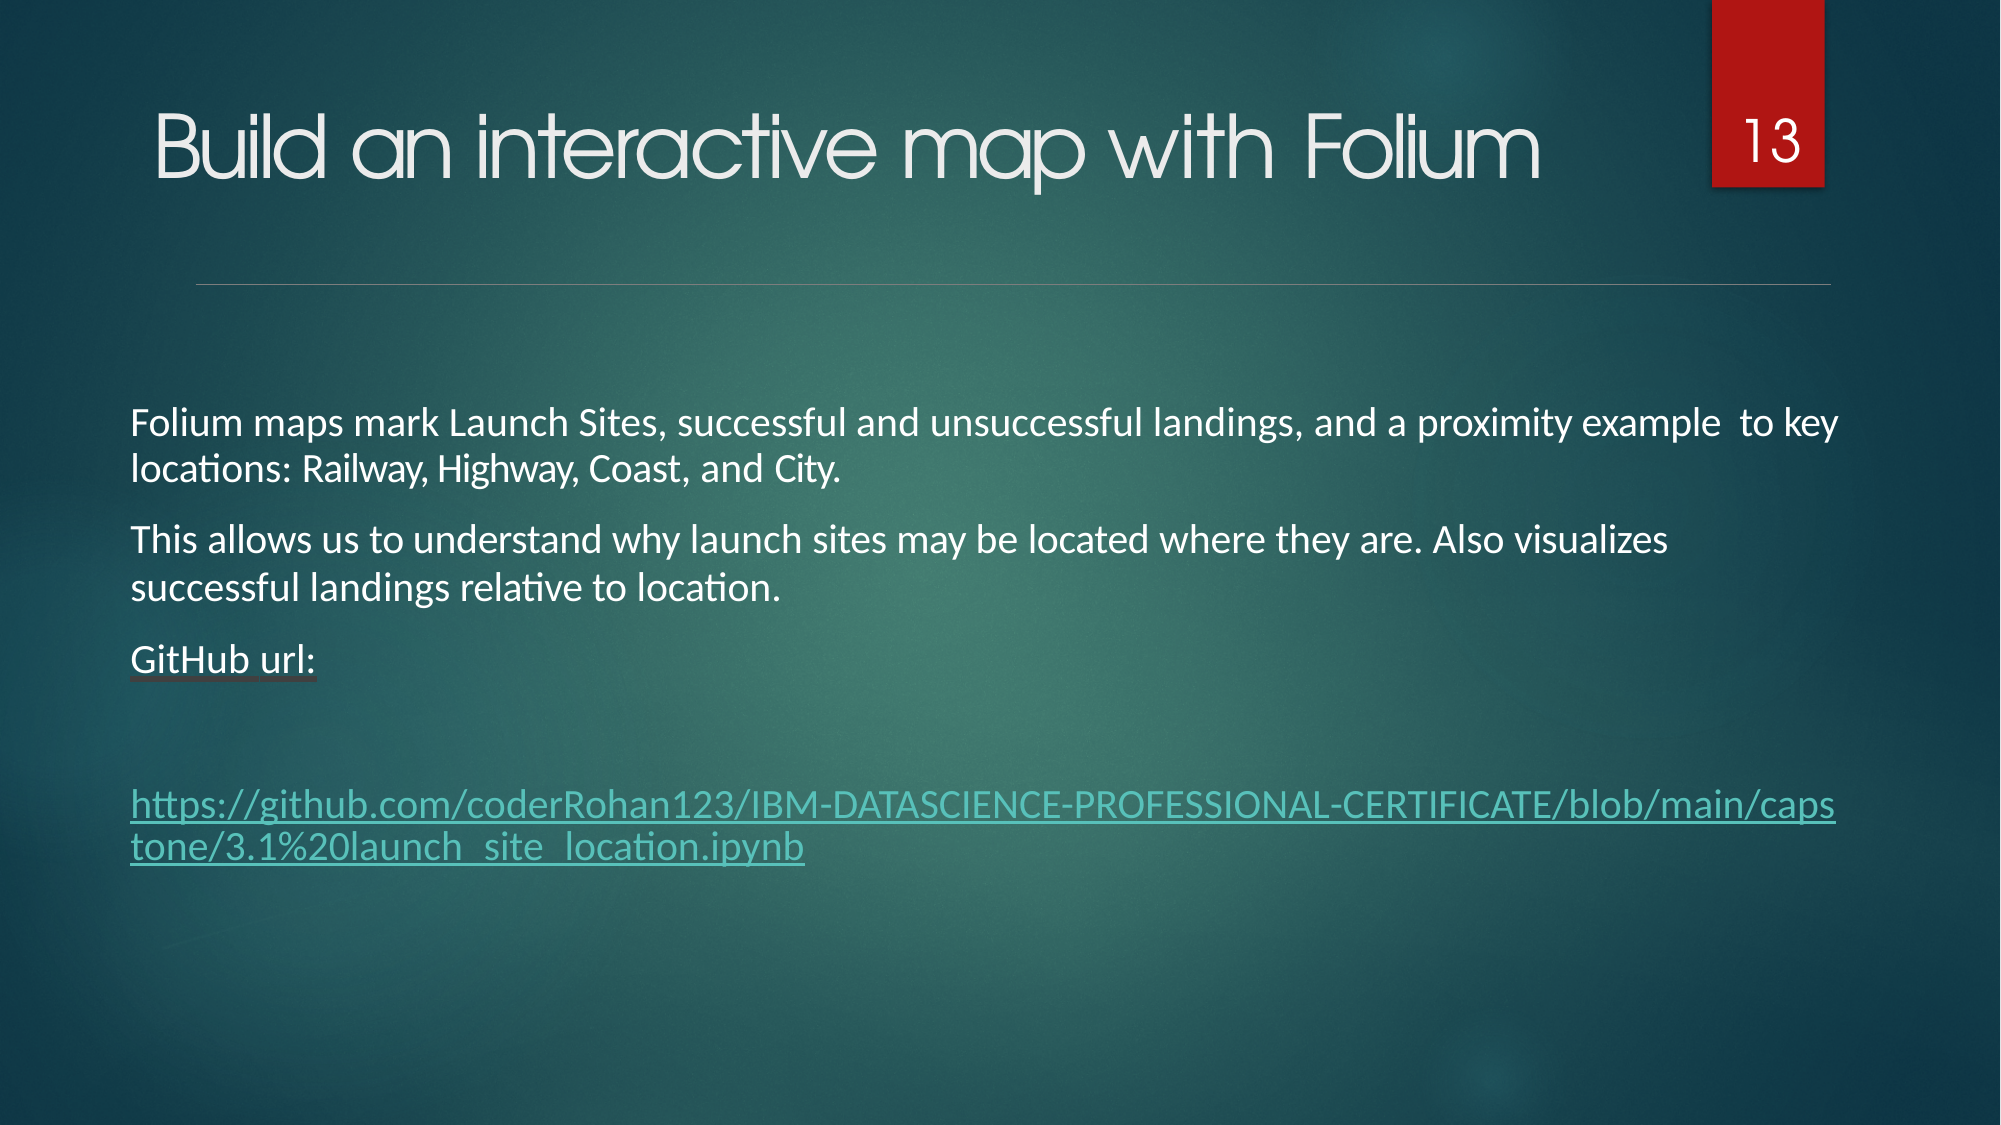

13
# Build an interactive map with Folium

Folium maps mark Launch Sites, successful and unsuccessful landings, and a proximity example  to key locations: Railway, Highway, Coast, and City.
This allows us to understand why launch sites may be located where they are. Also visualizes  successful landings relative to location.
GitHub url:

https://github.com/coderRohan123/IBM-DATASCIENCE-PROFESSIONAL-CERTIFICATE/blob/main/capstone/3.1%20launch_site_location.ipynb